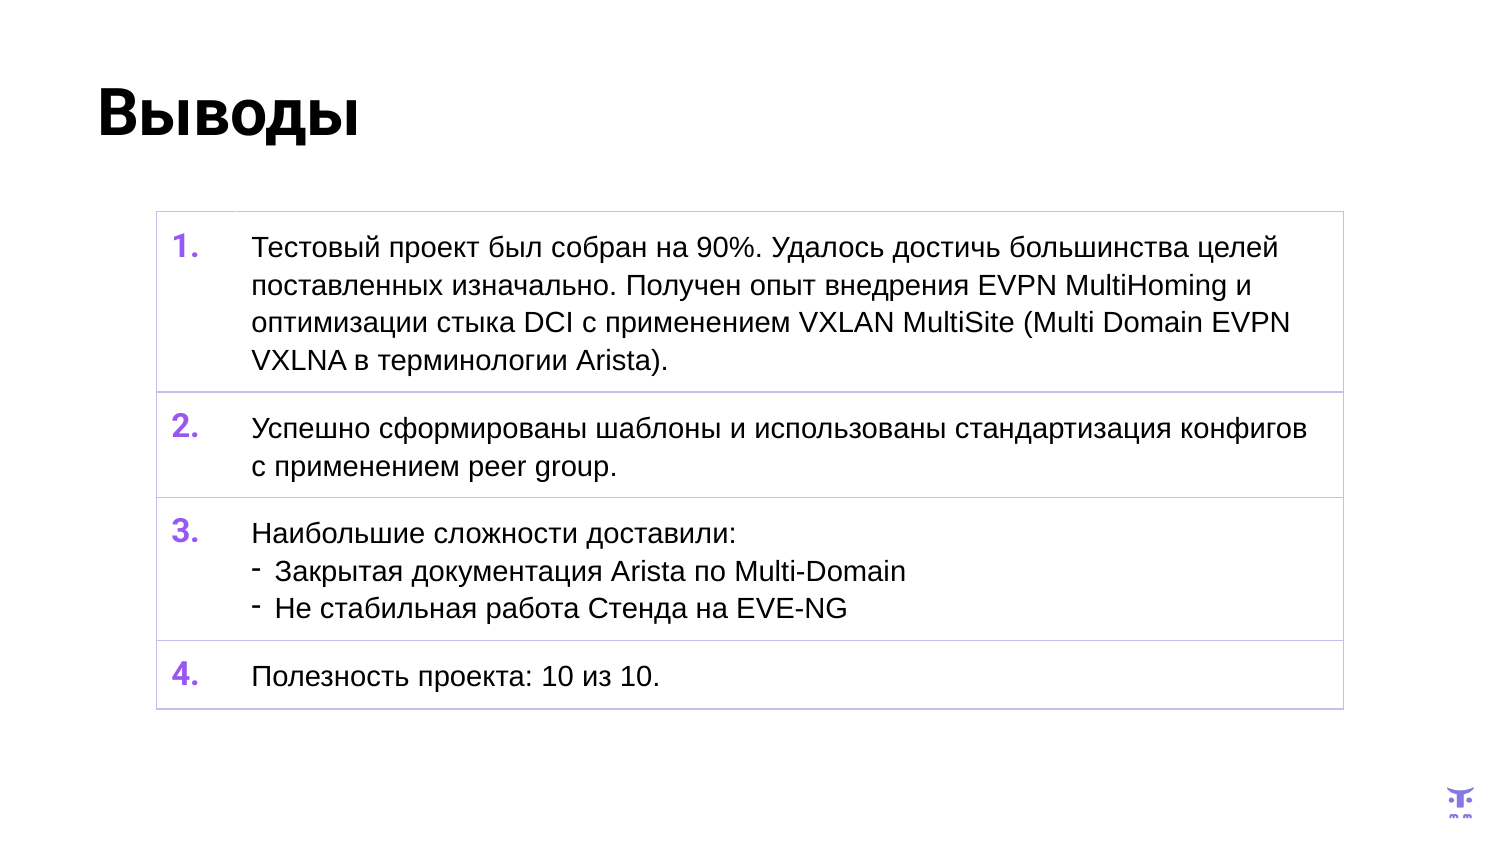

# Выводы
| 1. | Тестовый проект был собран на 90%. Удалось достичь большинства целей поставленных изначально. Получен опыт внедрения EVPN MultiHoming и оптимизации стыка DCI с применением VXLAN MultiSite (Multi Domain EVPN VXLNA в терминологии Arista). |
| --- | --- |
| 2. | Успешно сформированы шаблоны и использованы стандартизация конфигов с применением peer group. |
| 3. | Наибольшие сложности доставили: Закрытая документация Arista по Multi-Domain Не стабильная работа Стенда на EVE-NG |
| 4. | Полезность проекта: 10 из 10. |